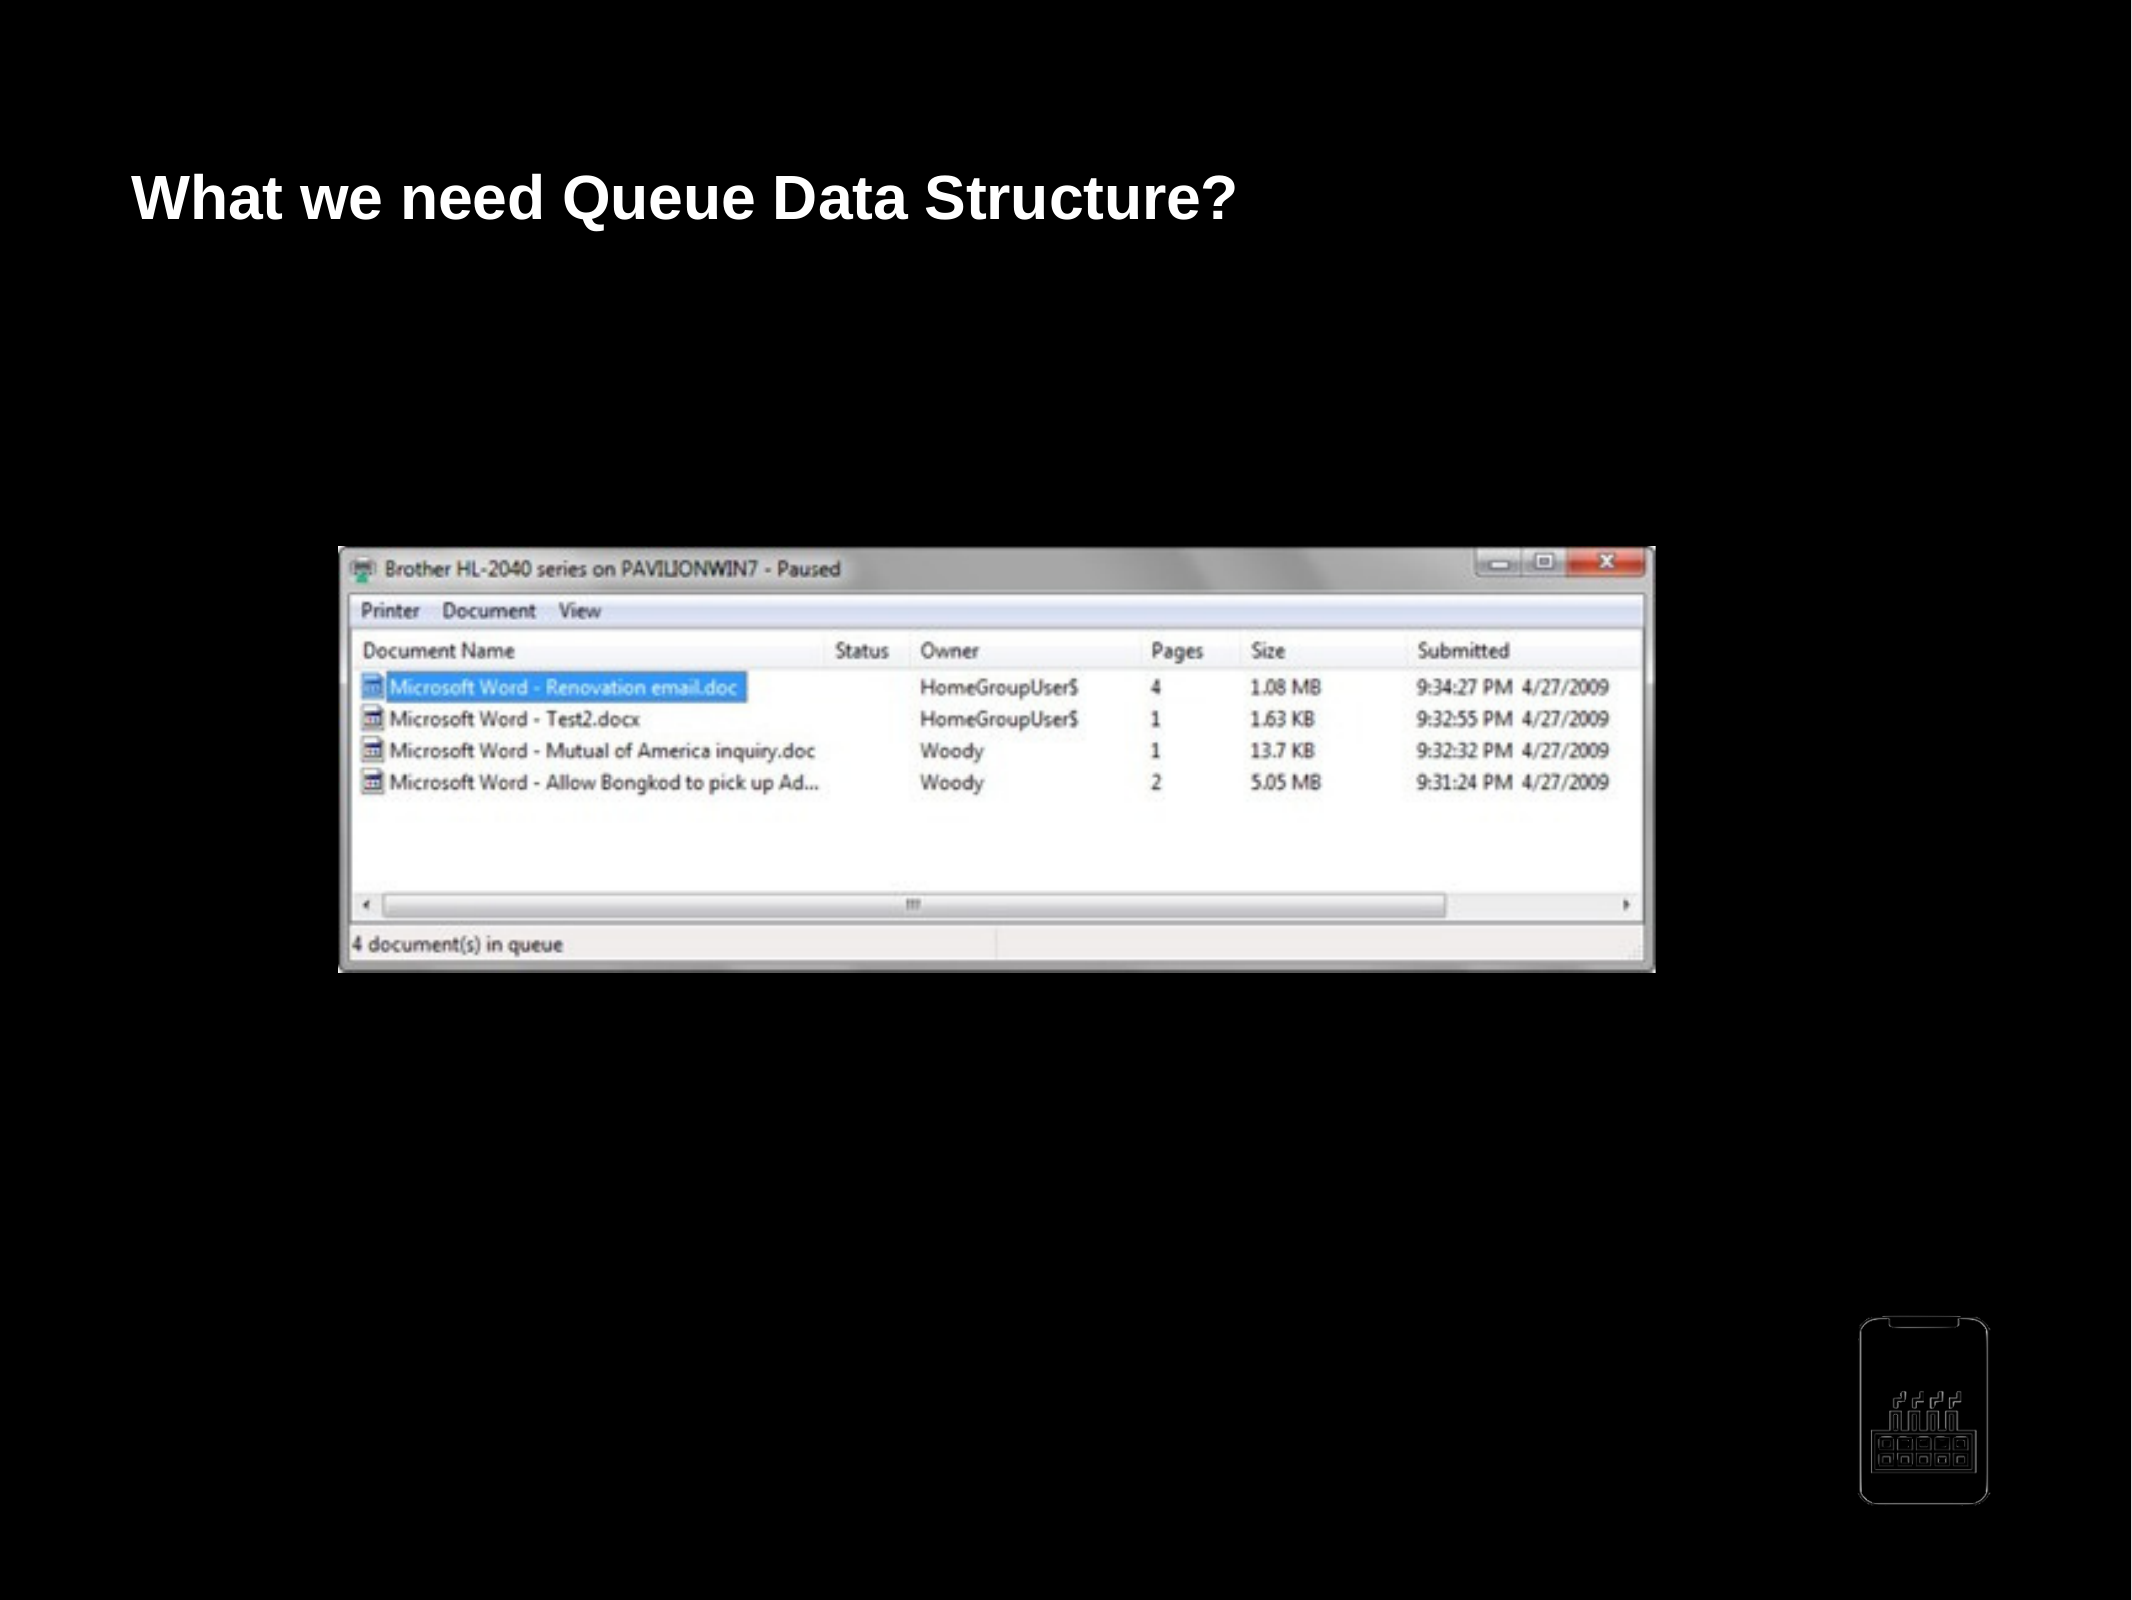

What we need Queue Data Structure?
Printer queue

AppMillers
www.appmillers.com